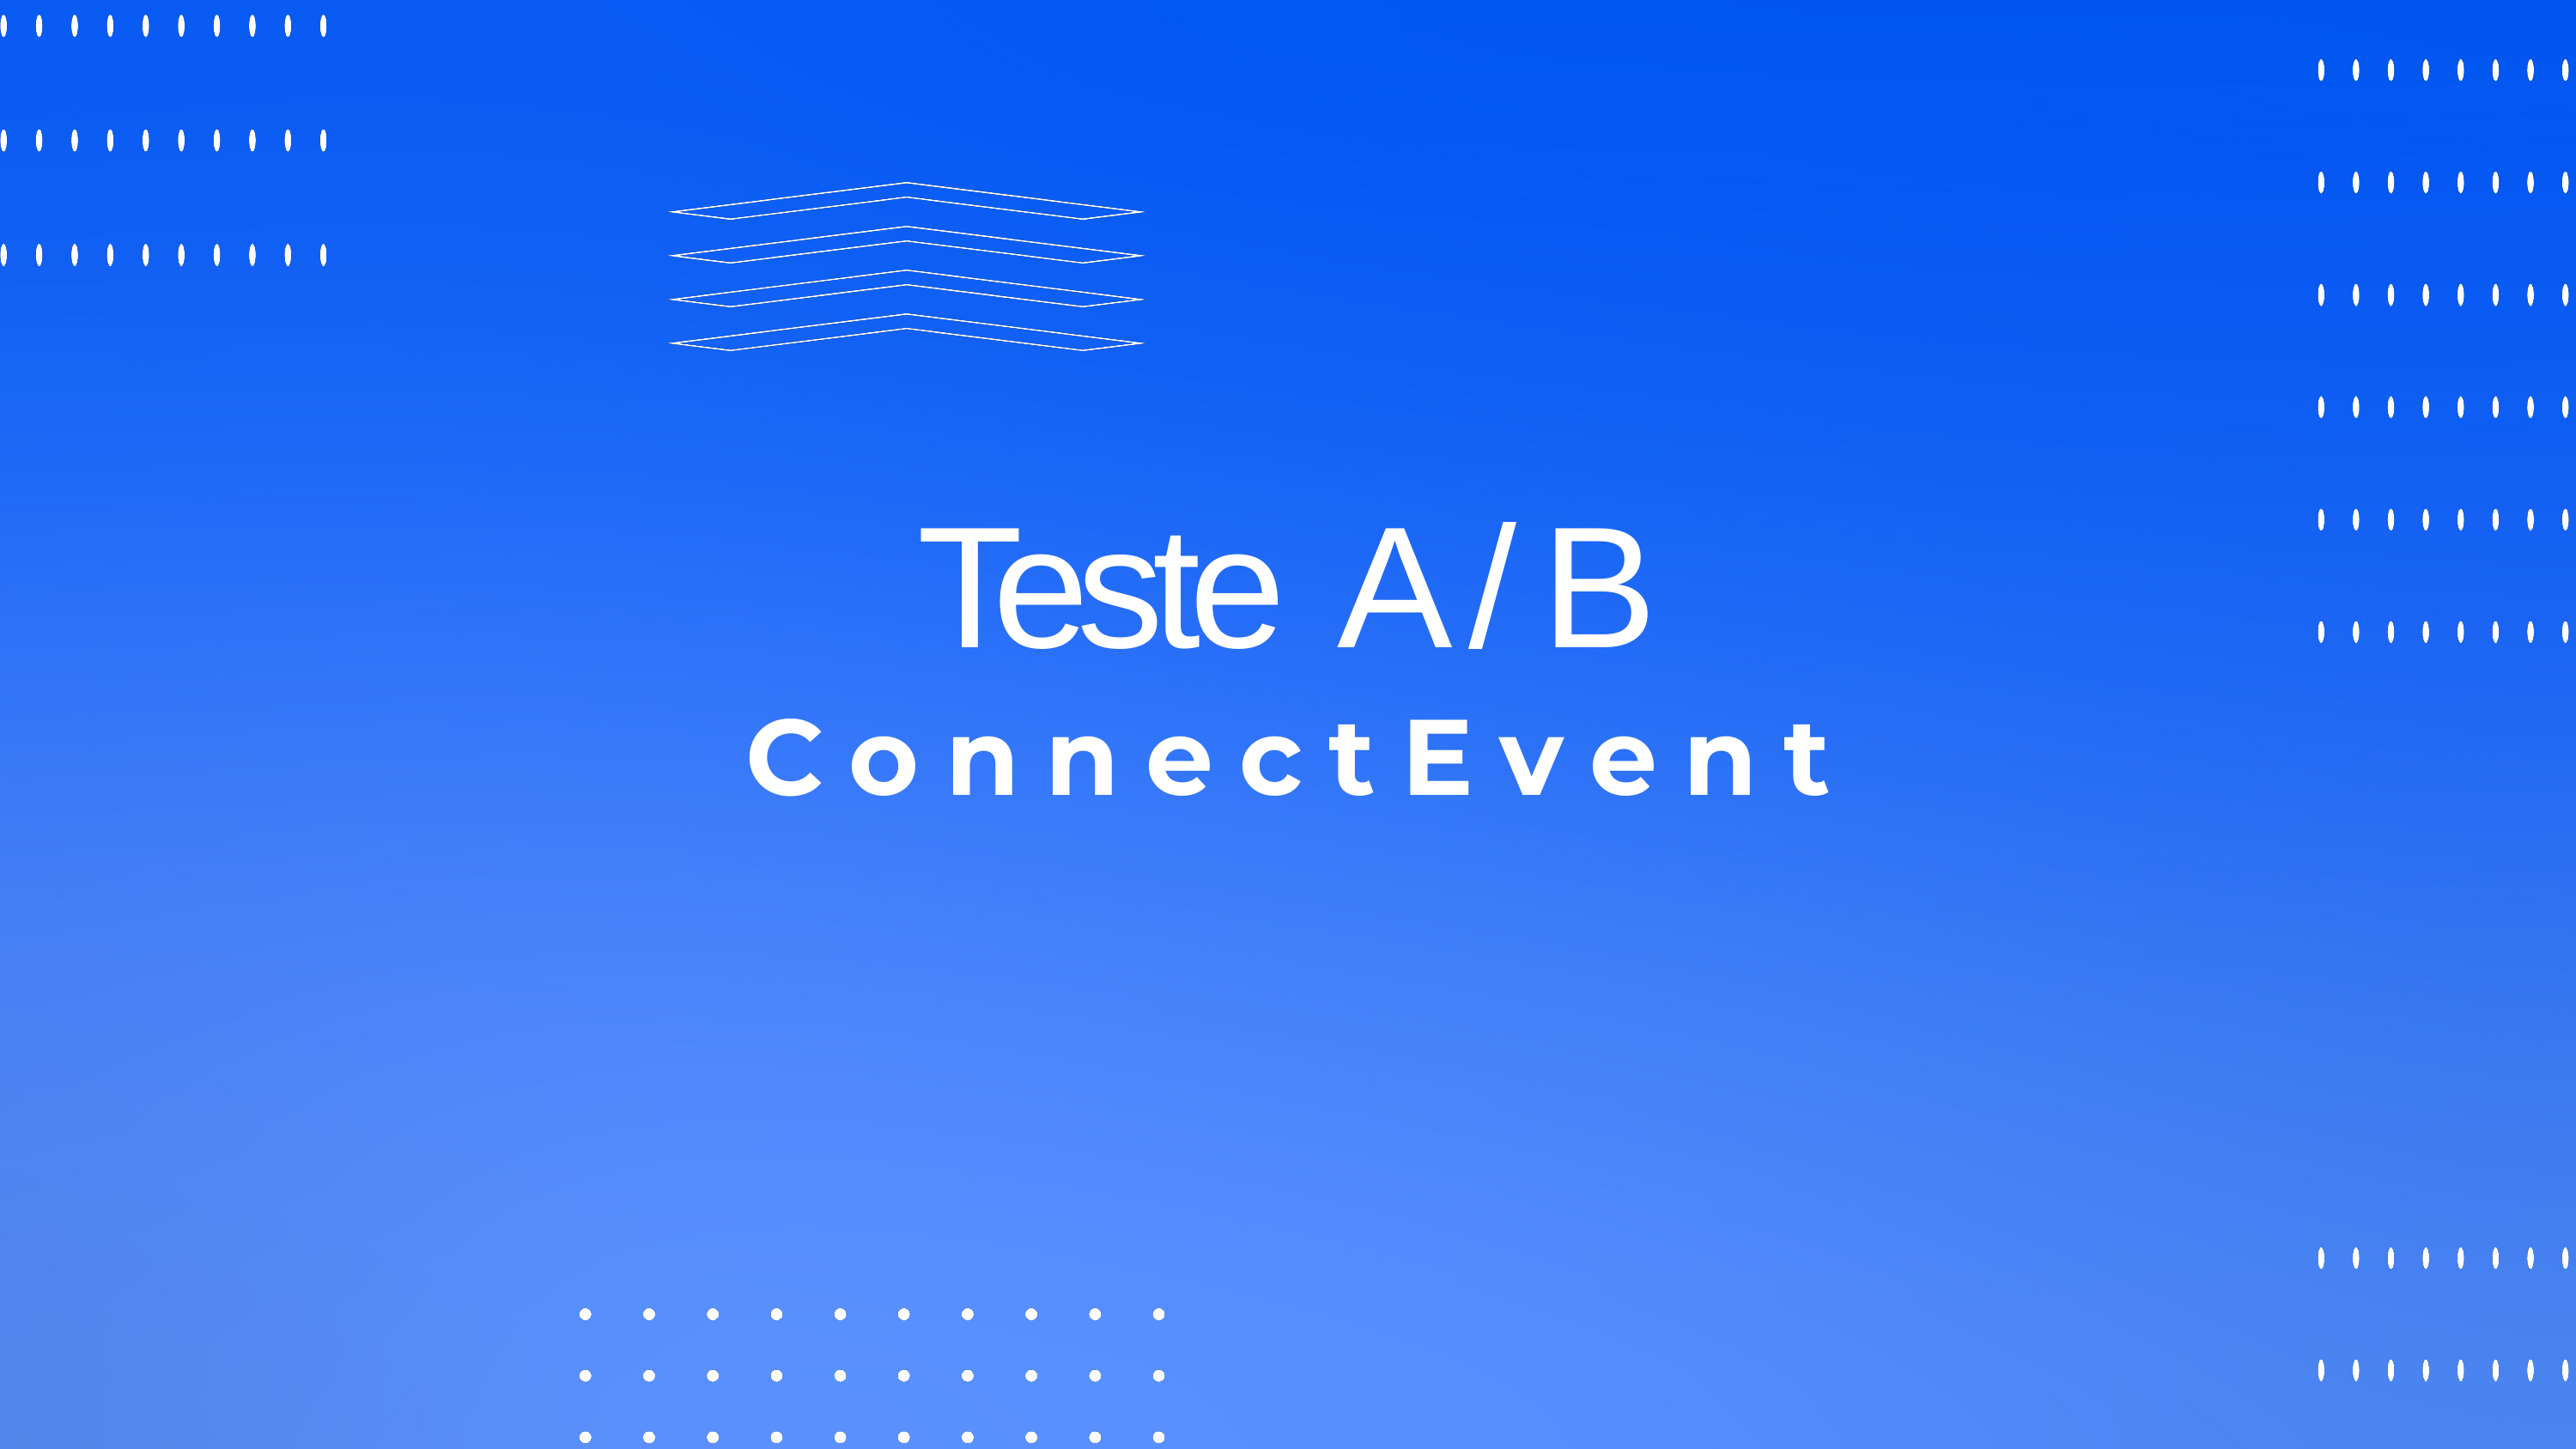

Teste  A / B
C o n n e c t E v e n t